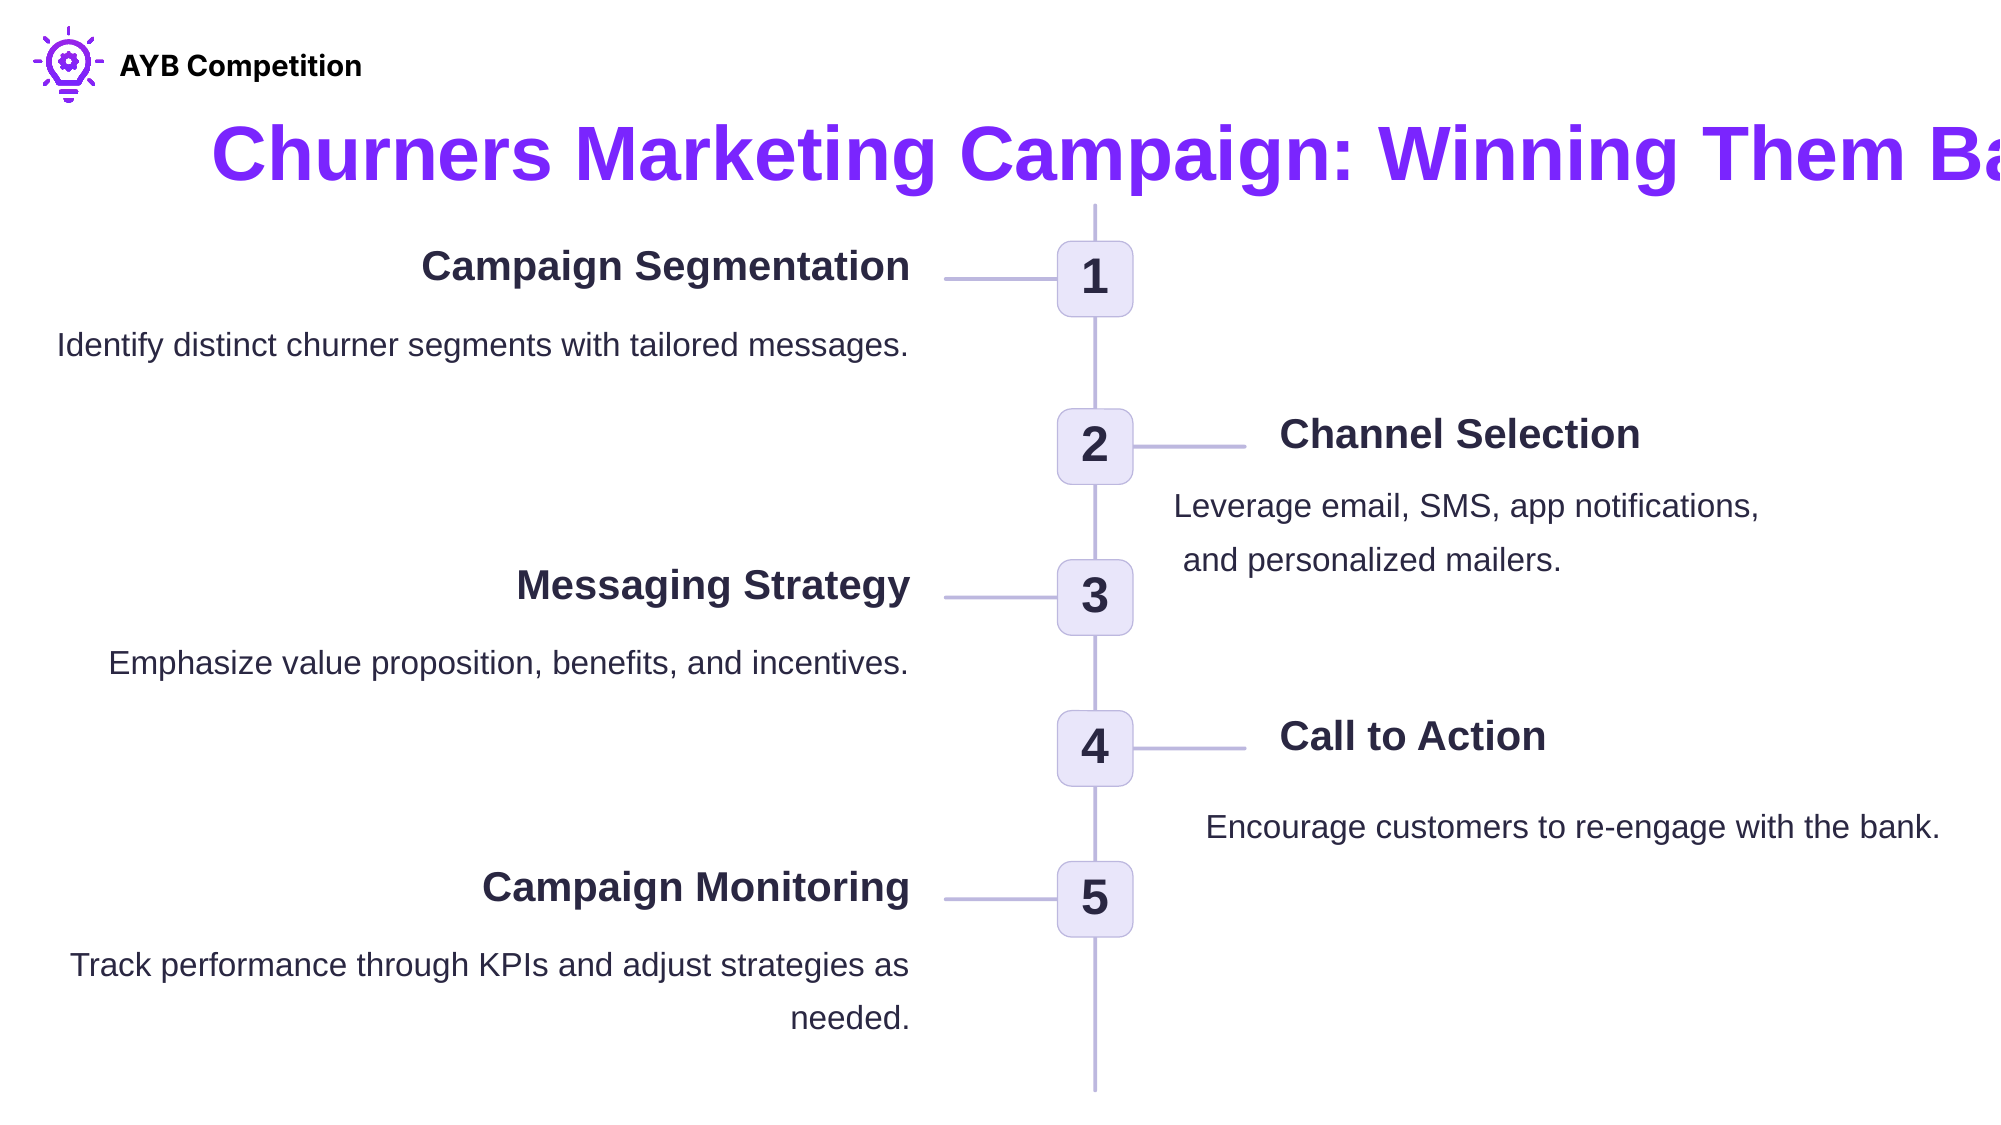

AYB Competition
Churners Marketing Campaign: Winning Them Back

Campaign Segmentation

1

Identify distinct churner segments with tailored messages.
Channel Selection

2

Leverage email, SMS, app notifications,
 and personalized mailers.
Messaging Strategy

3

Emphasize value proposition, benefits, and incentives.
Call to Action

4

Encourage customers to re-engage with the bank.
Campaign Monitoring

5

Track performance through KPIs and adjust strategies as needed.